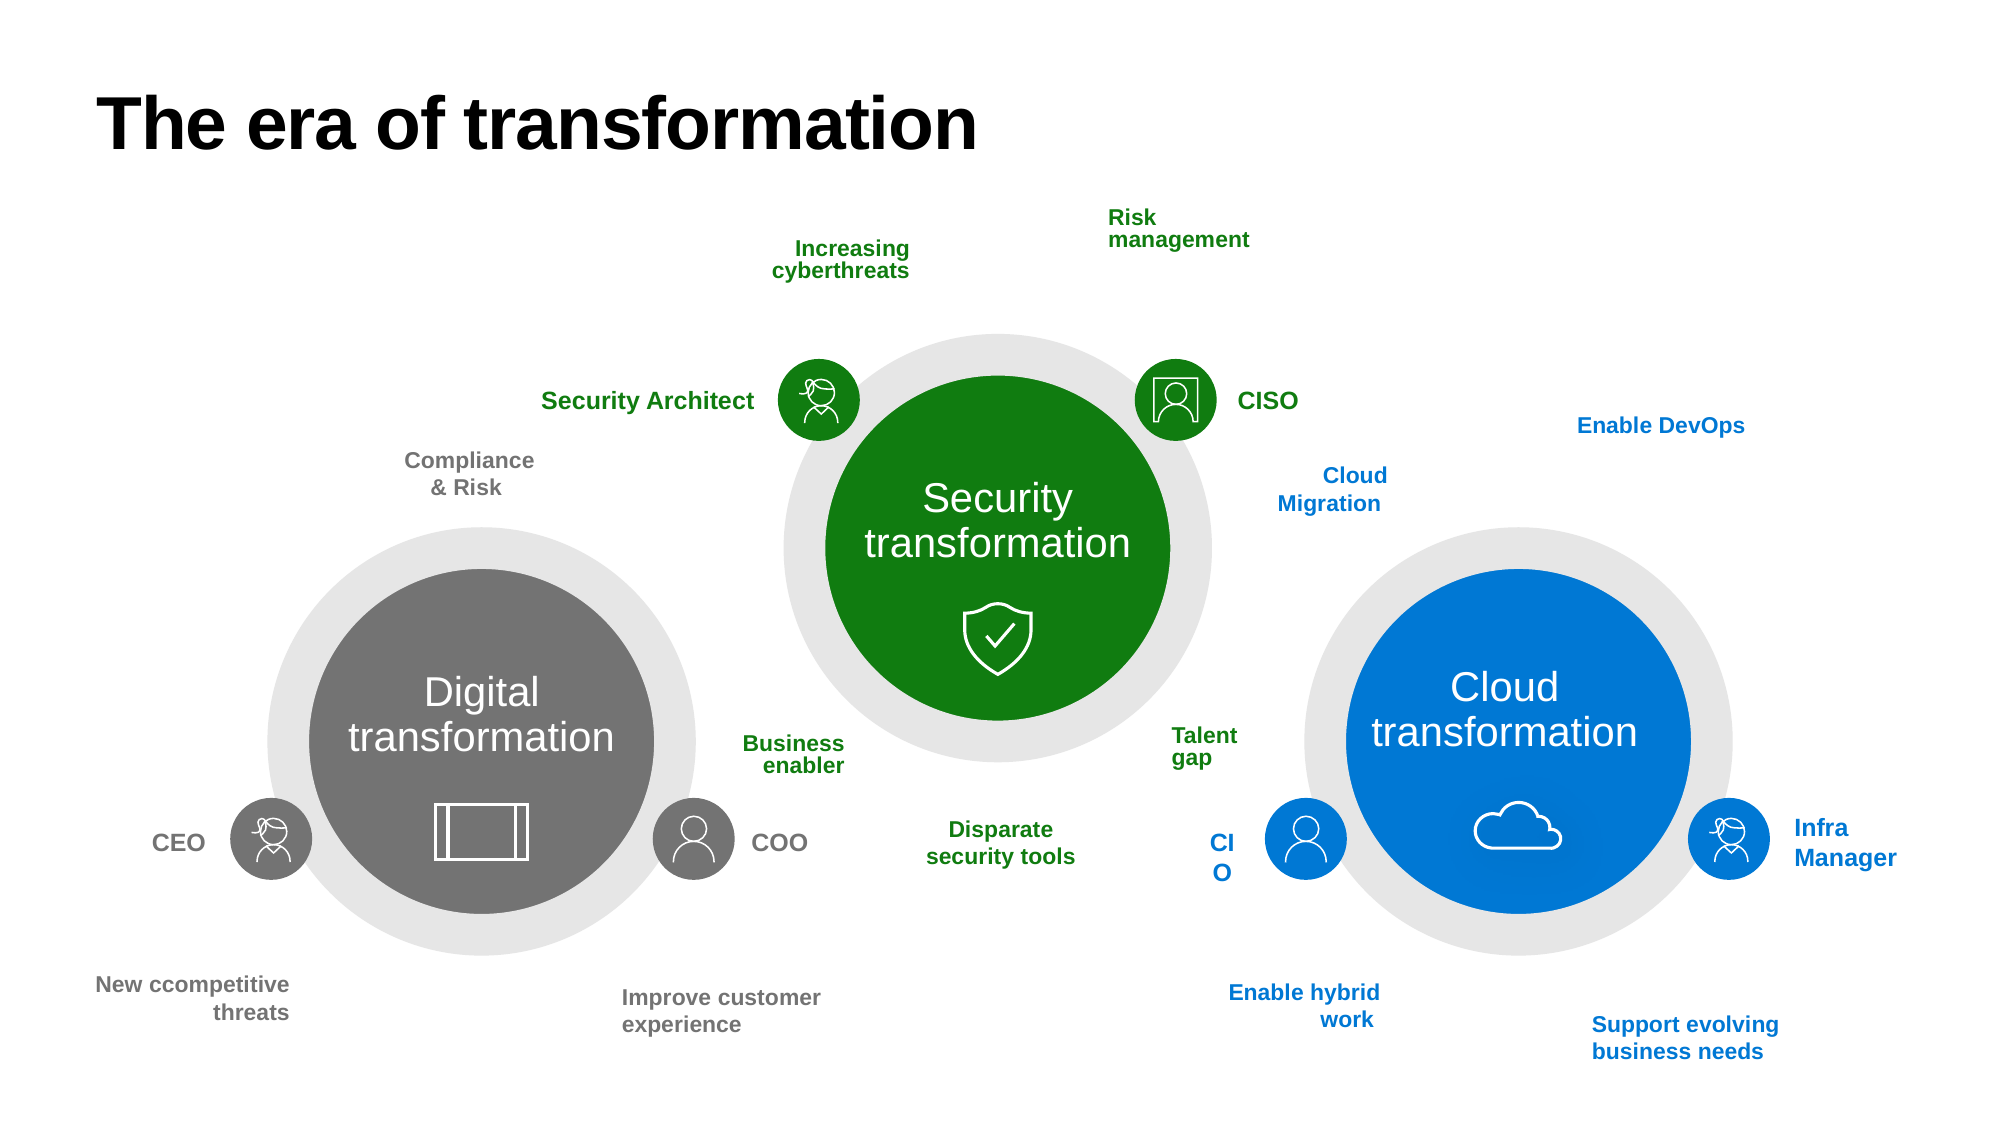

# The era of transformation
Risk management
Increasing cyberthreats

Security Architect
CISO
Enable DevOps
Compliance & Risk
Cloud Migration
Security
transformation

Cloud
transformation

Digital transformation
Talent gap
Business enabler

Infra Manager

Disparate security tools
CEO
COO
CIO
New ccompetitive threats
Enable hybrid work
Improve customer experience
Support evolving business needs